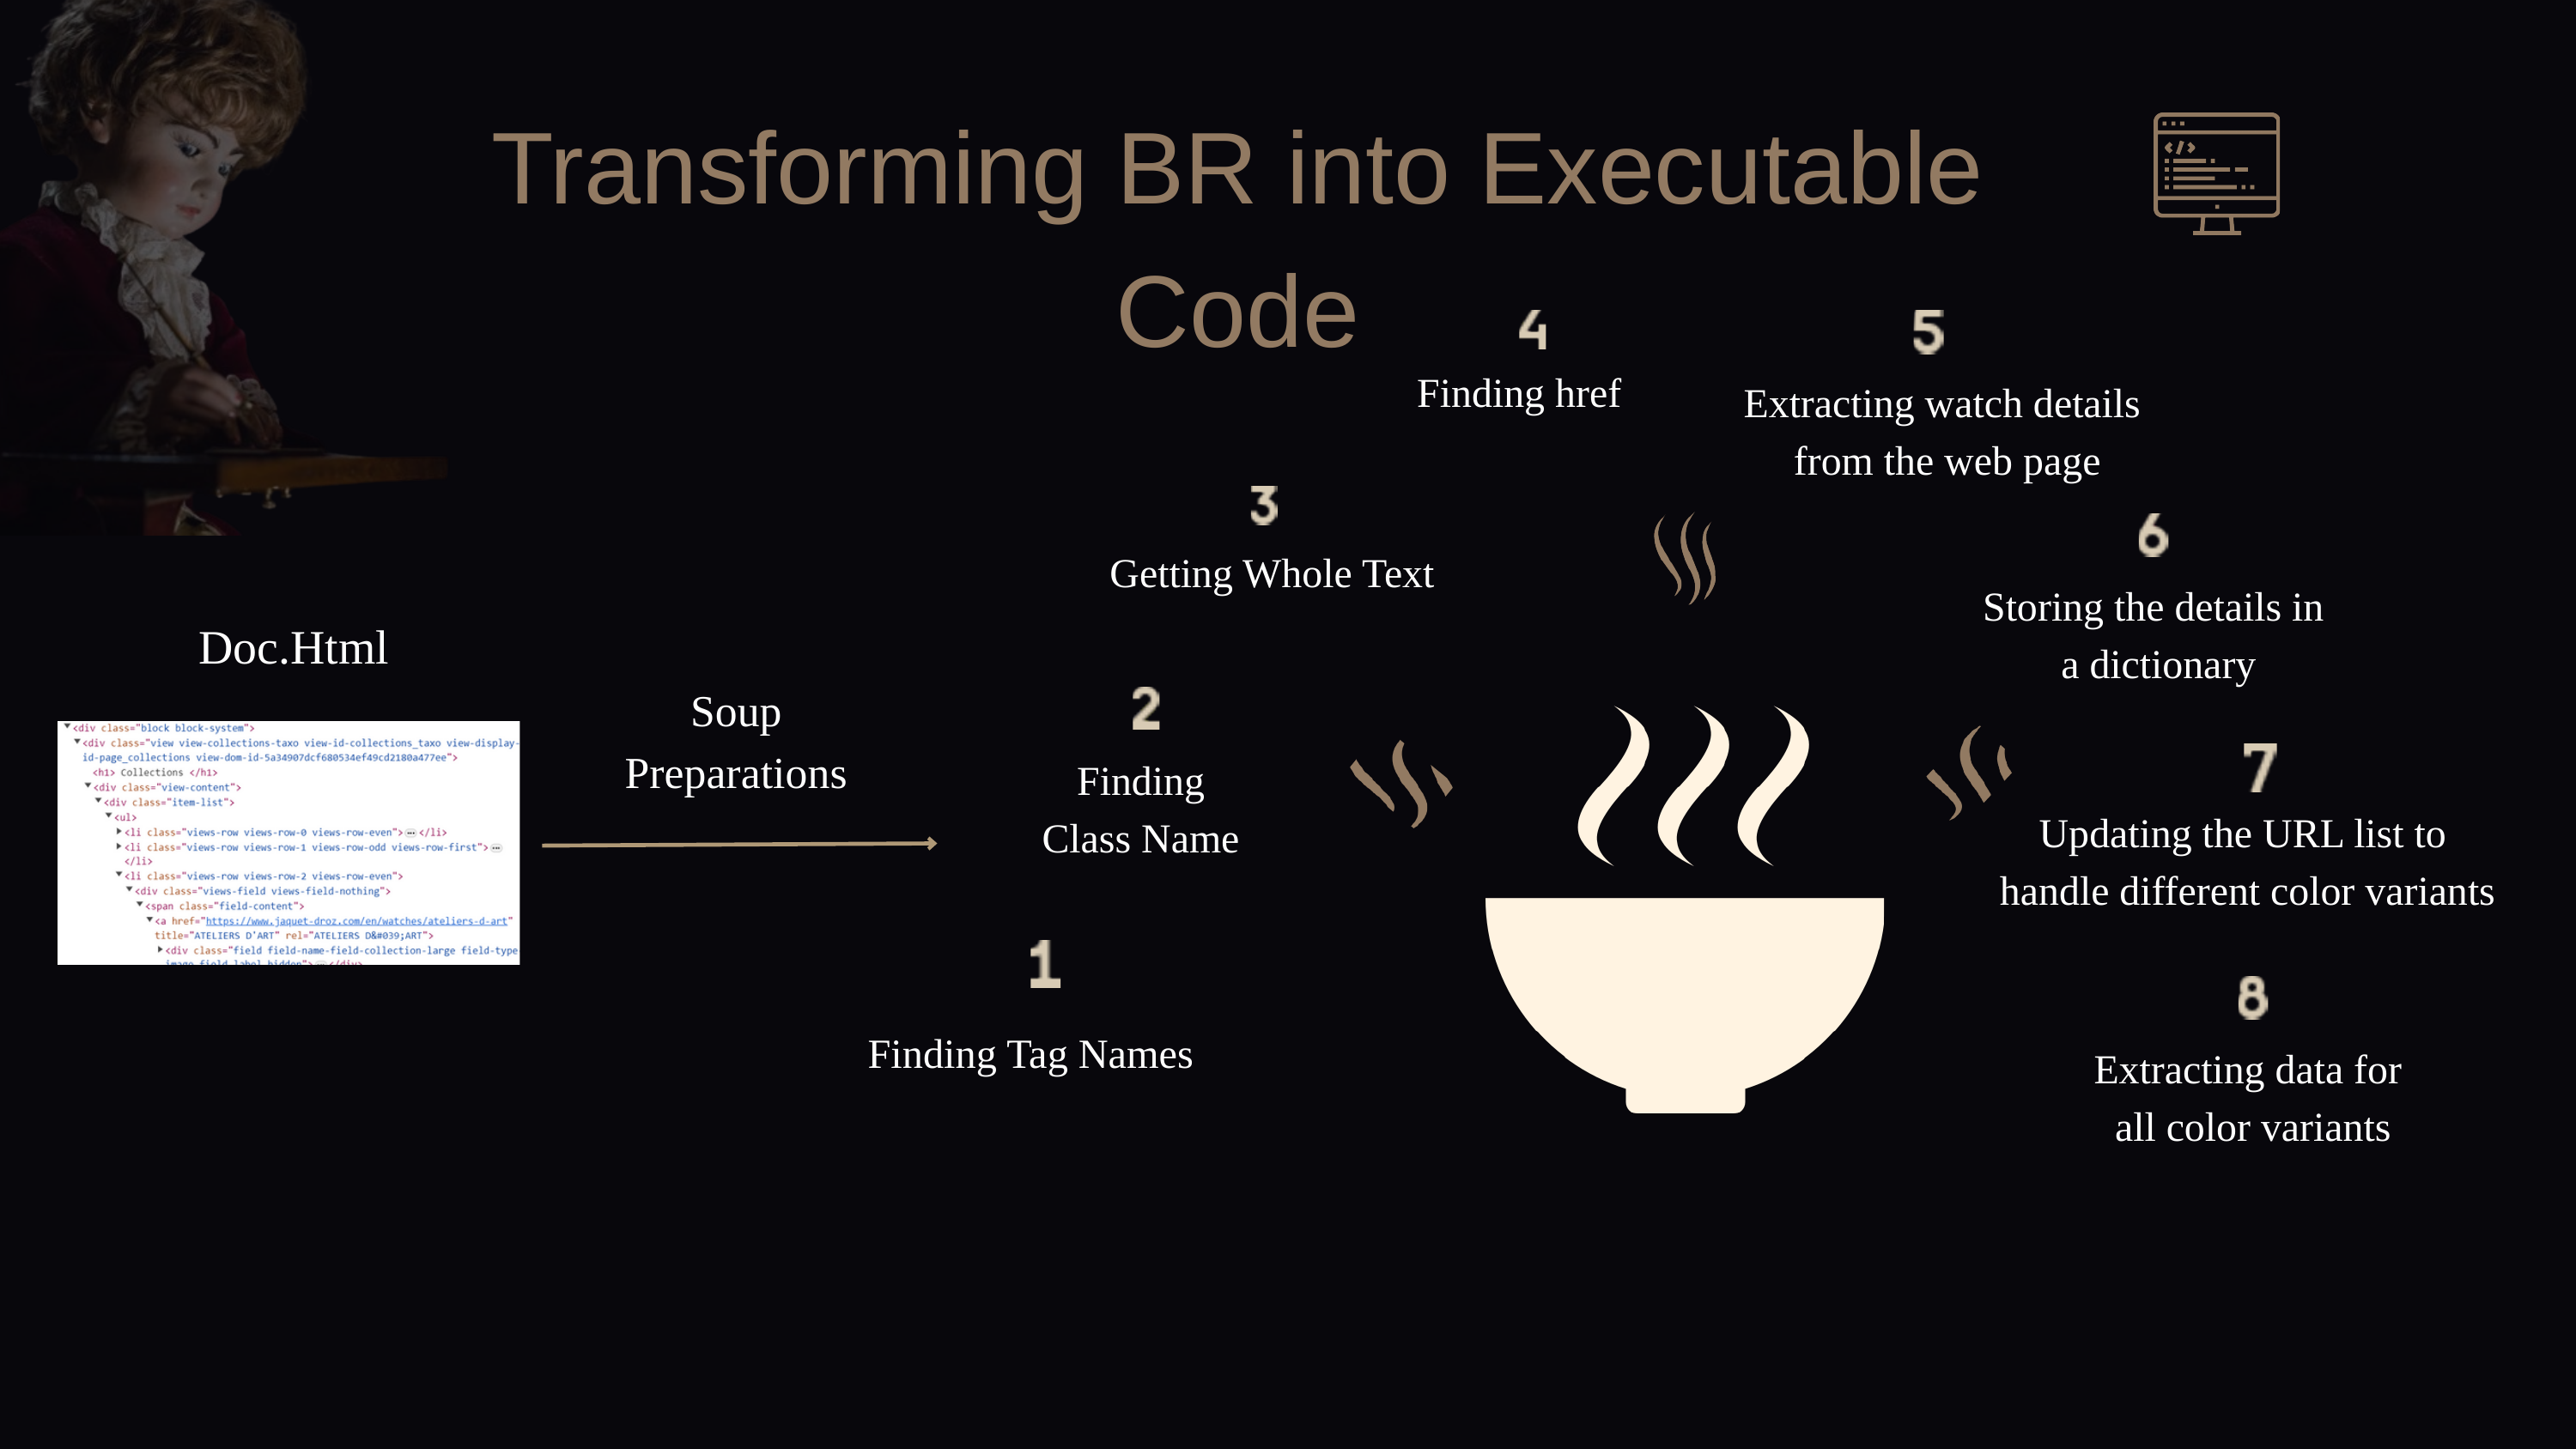

Transforming BR into Executable Code

Finding href
Extracting watch details
 from the web page

Getting Whole Text
Storing the details in
 a dictionary
Doc.Html
Soup
Preparations

Finding
Class Name
Updating the URL list to
 handle different color variants

Finding Tag Names
Extracting data for
all color variants